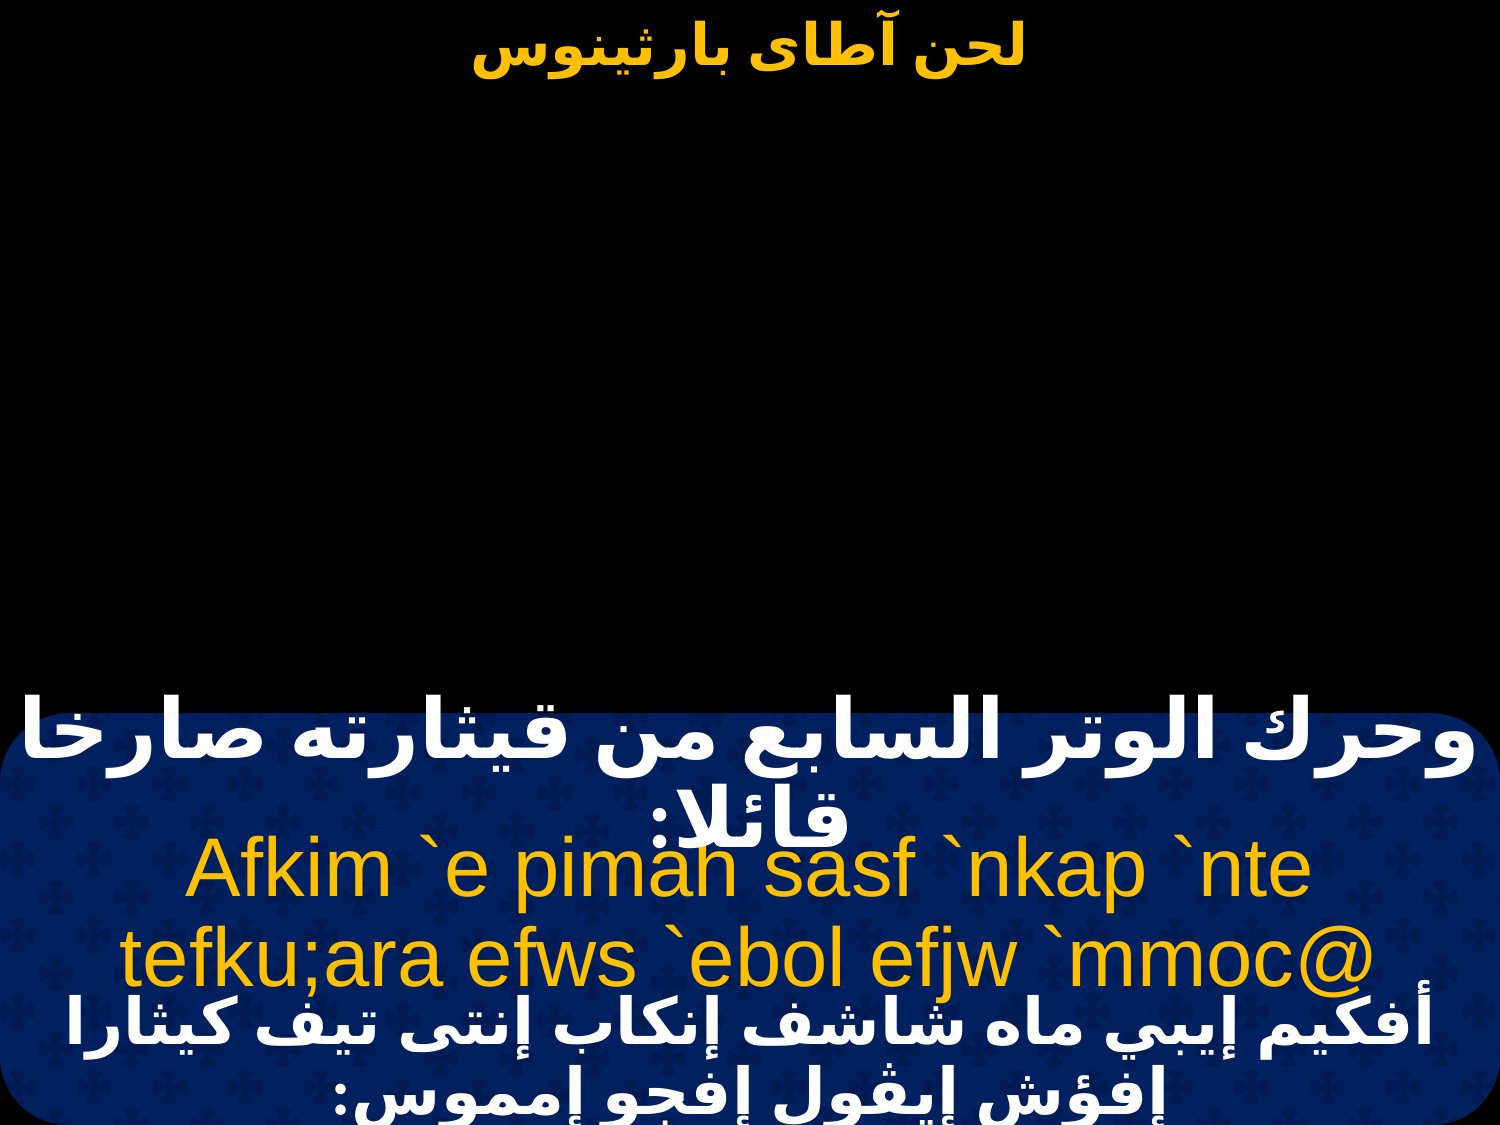

وحرك الوتر السابع من قيثارته صارخا قائلا:
Afkim `e pimah sasf `nkap `nte tefku;ara efws `ebol efjw `mmoc@
أفكيم إيبي ماه شاشف إنكاب إنتى تيف كيثارا إفؤش إيڤول إفجو إمموس: